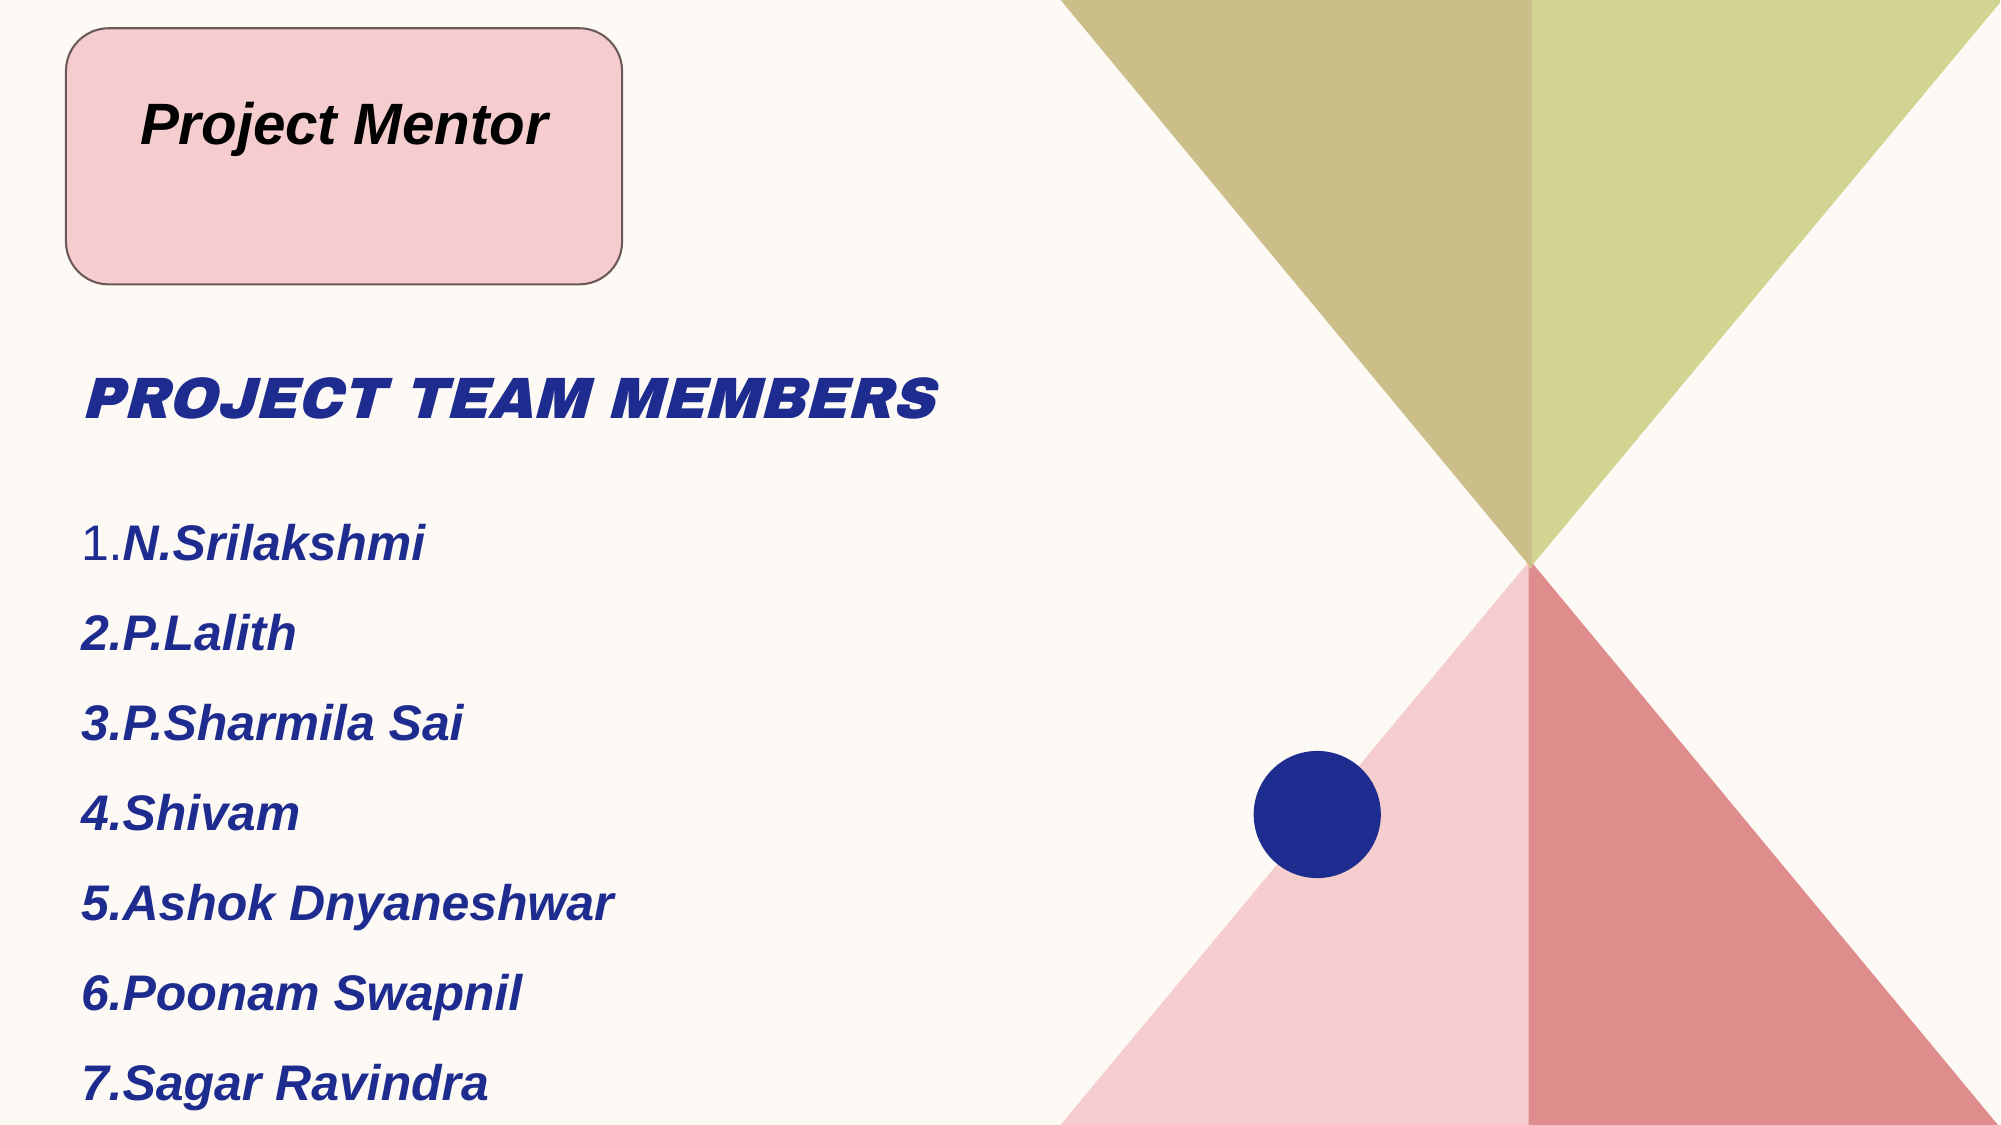

Project Mentor

# Project team members
1.N.Srilakshmi
2.P.Lalith
3.P.Sharmila Sai
4.Shivam
5.Ashok Dnyaneshwar
6.Poonam Swapnil
7.Sagar Ravindra